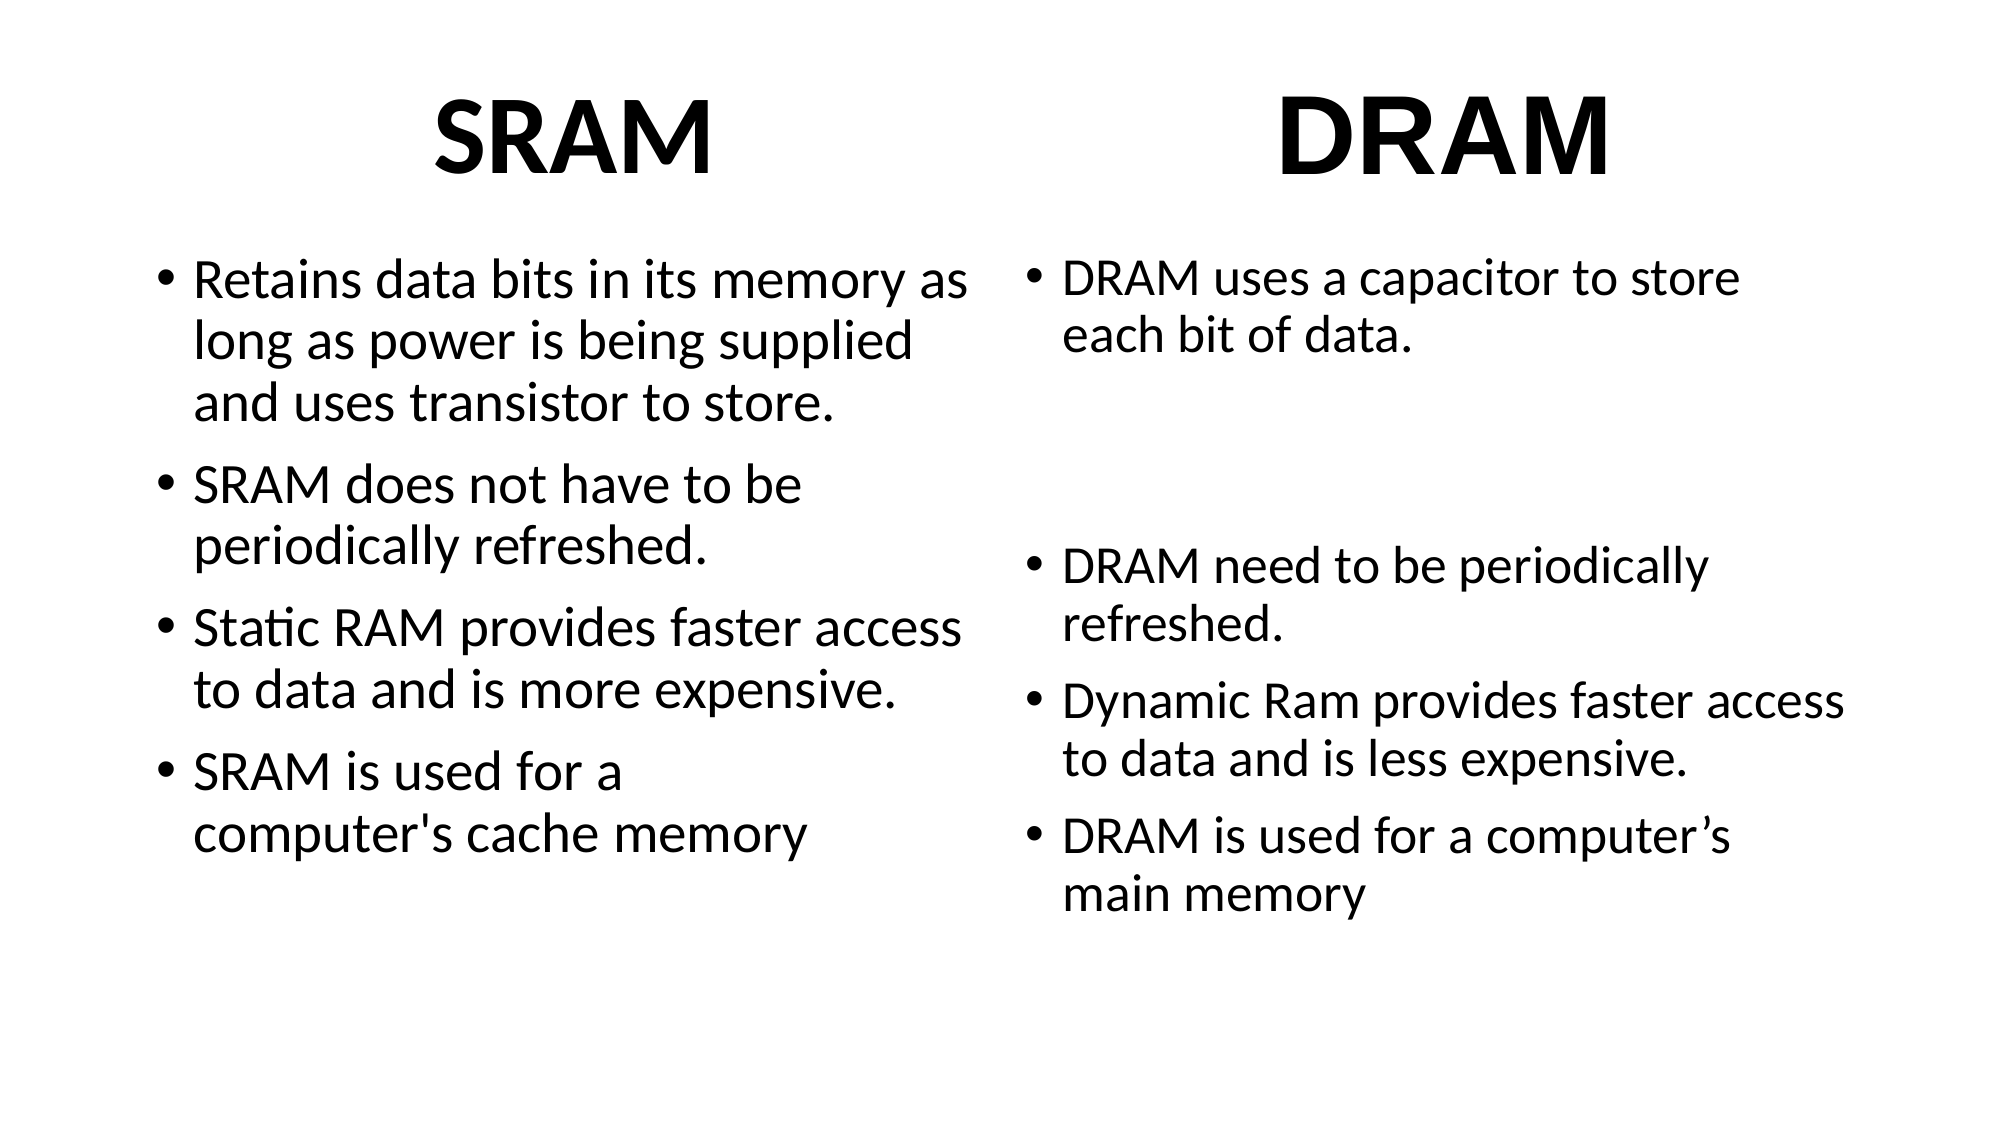

SRAM
        DRAM
Retains data bits in its memory as long as power is being supplied and uses transistor to store.
SRAM does not have to be periodically refreshed.
Static RAM provides faster access to data and is more expensive.
SRAM is used for a computer's cache memory

DRAM uses a capacitor to store each bit of data.

DRAM need to be periodically refreshed.
Dynamic Ram provides faster access to data and is less expensive.
DRAM is used for a computer’s main memory